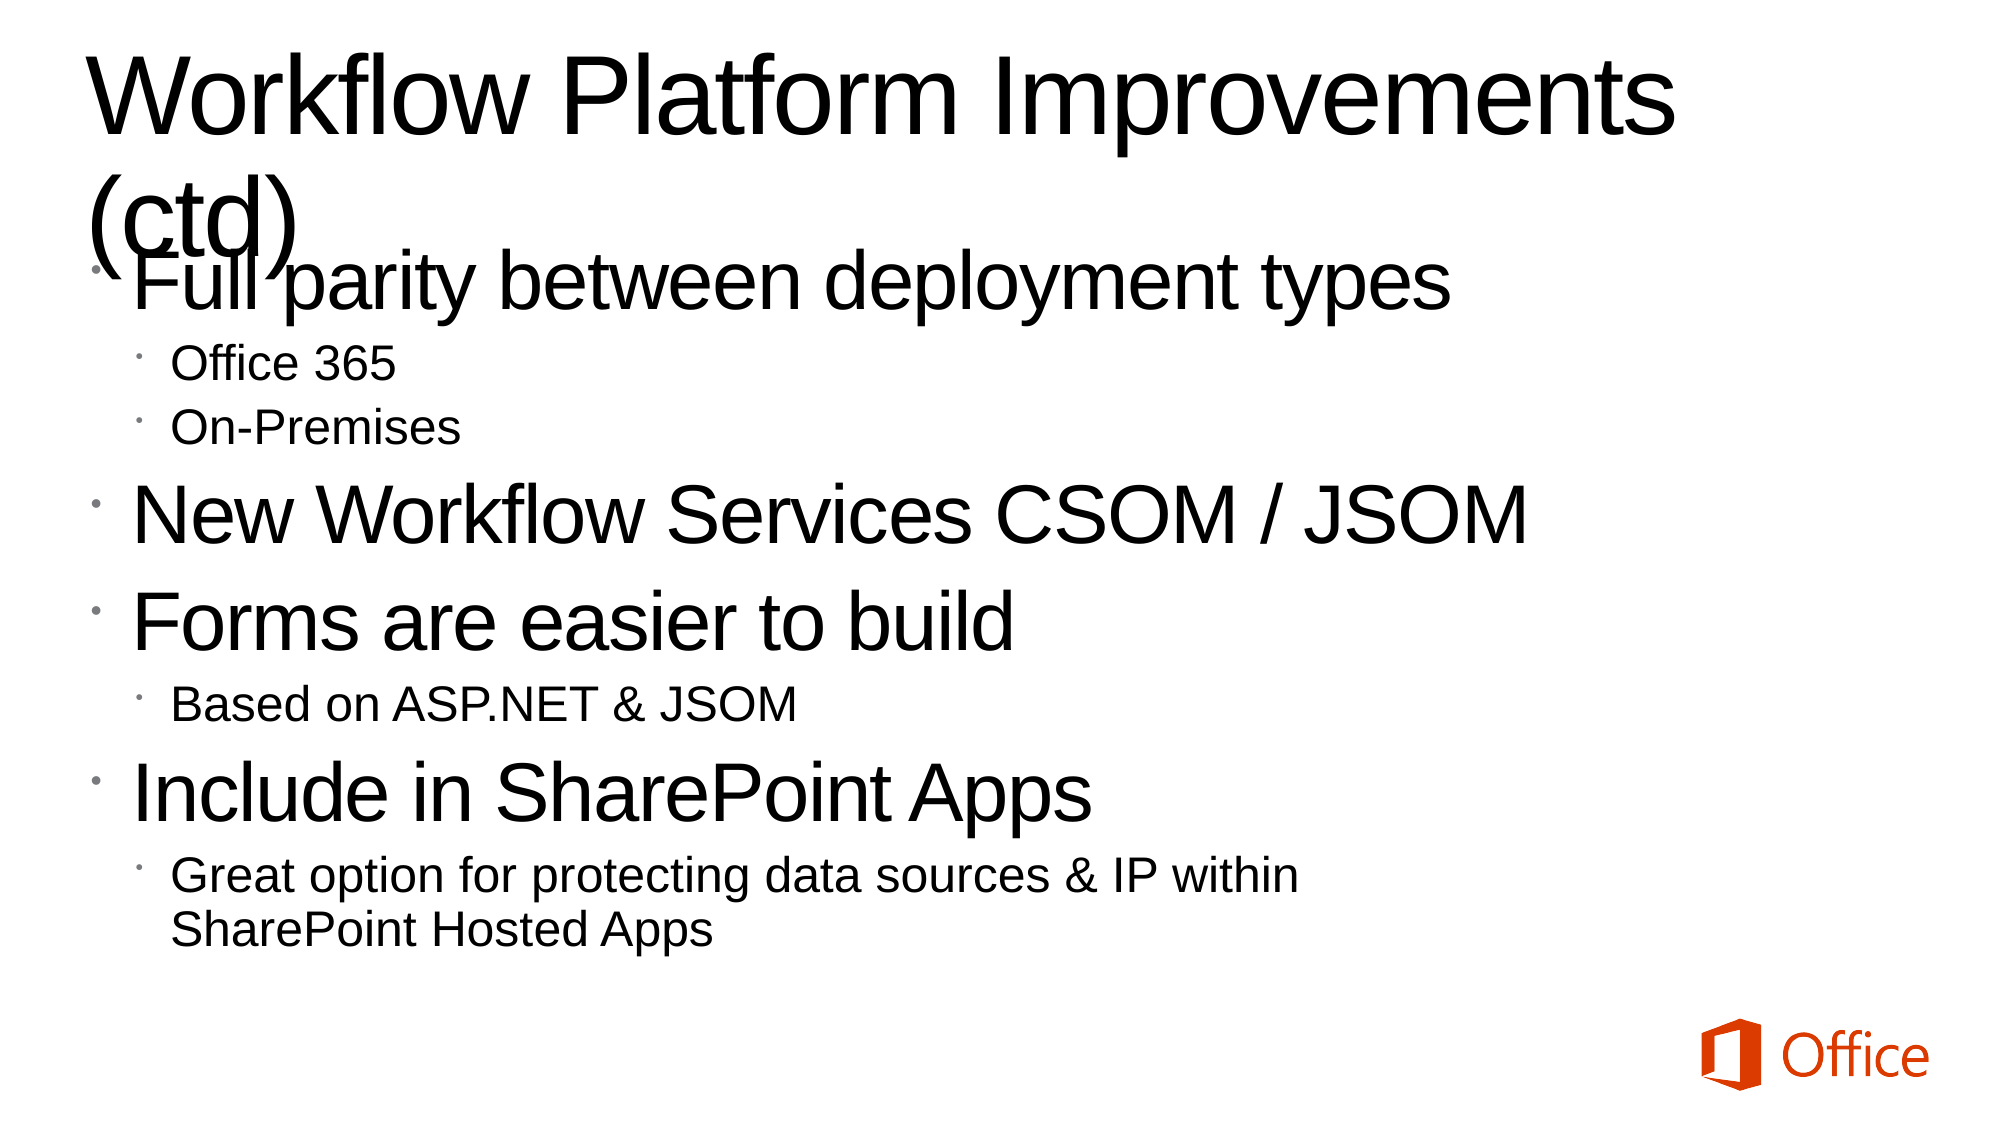

# Workflow Platform Improvements (ctd)
Full parity between deployment types
Office 365
On-Premises
New Workflow Services CSOM / JSOM
Forms are easier to build
Based on ASP.NET & JSOM
Include in SharePoint Apps
Great option for protecting data sources & IP within
SharePoint Hosted Apps